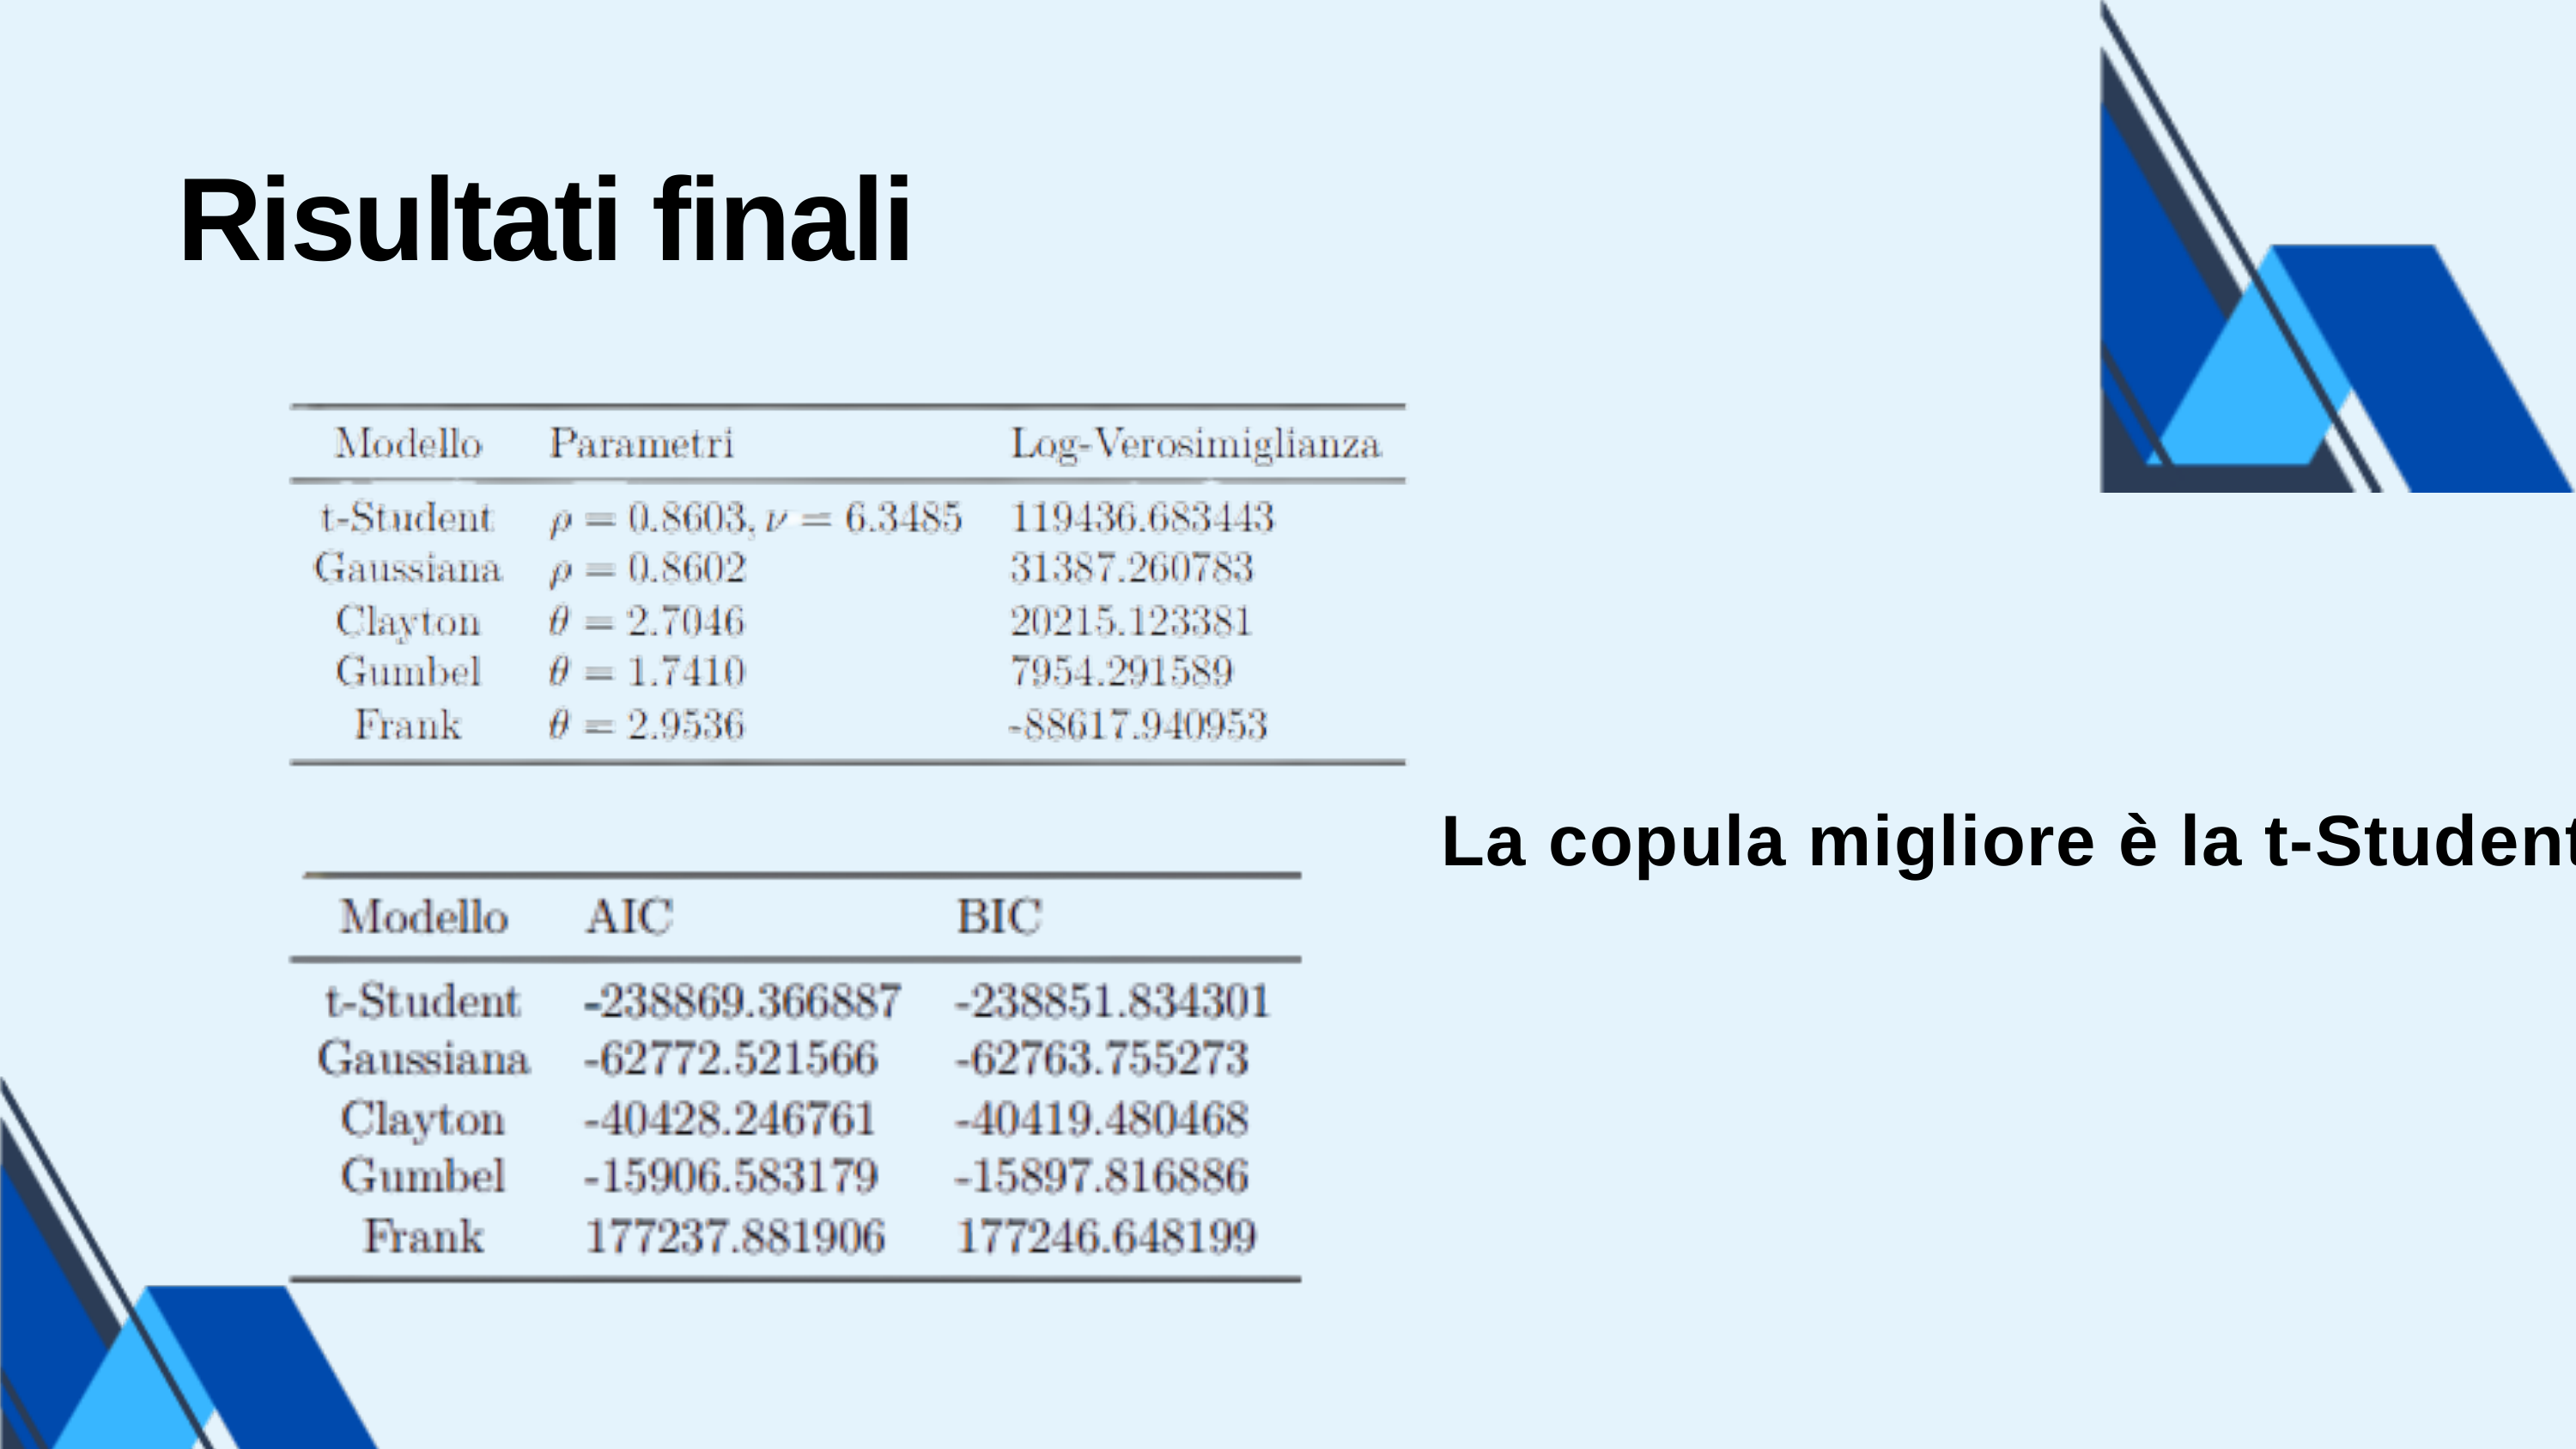

Risultati finali

La copula migliore è la t-Student